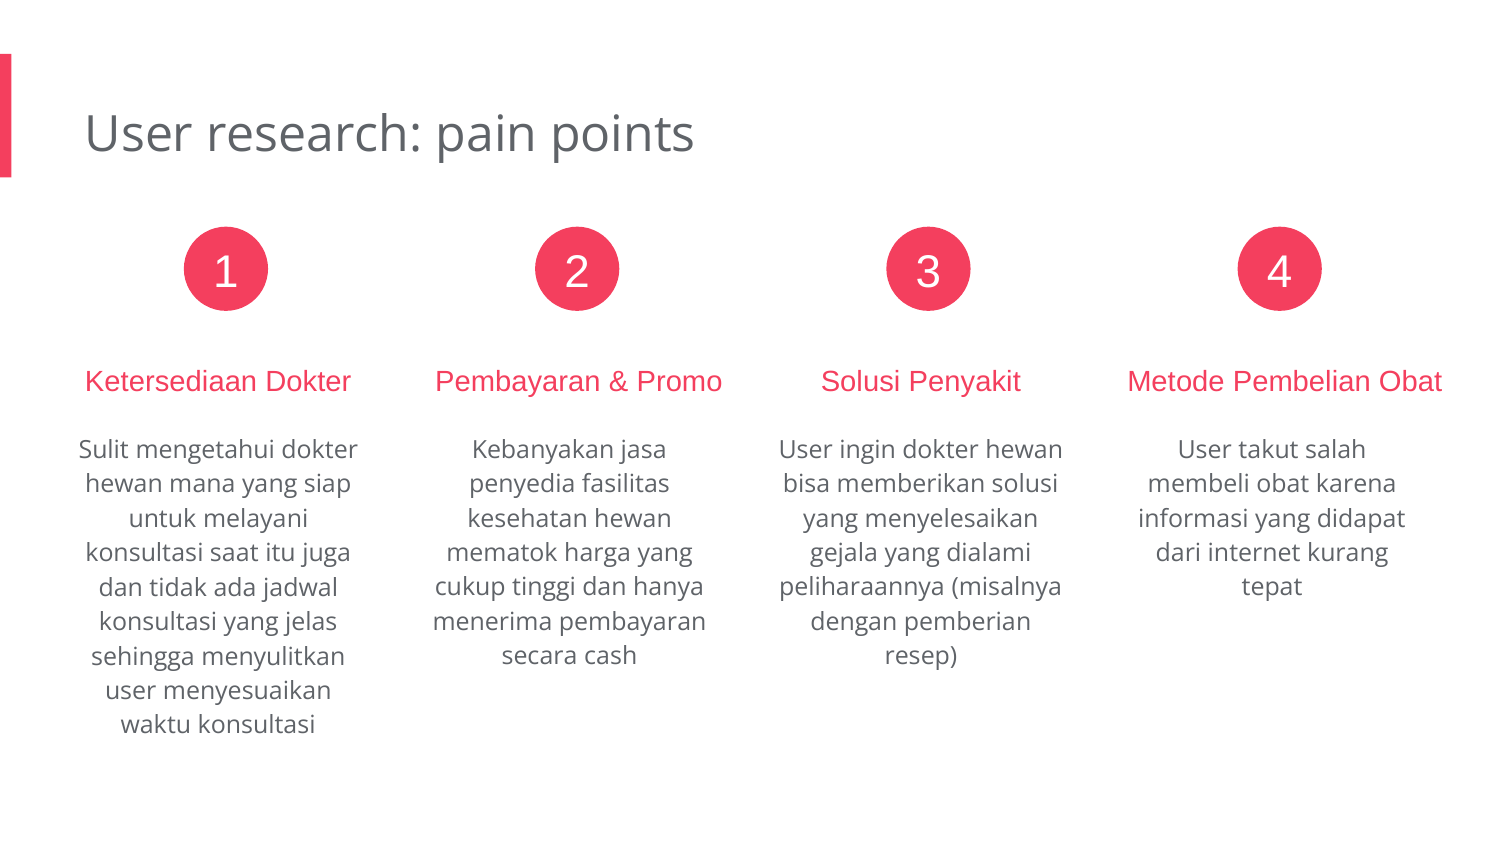

User research: pain points
1
2
3
4
Ketersediaan Dokter
Pembayaran & Promo
Solusi Penyakit
Metode Pembelian Obat
Kebanyakan jasa penyedia fasilitas kesehatan hewan mematok harga yang cukup tinggi dan hanya menerima pembayaran secara cash

User ingin dokter hewan bisa memberikan solusi yang menyelesaikan gejala yang dialami peliharaannya (misalnya dengan pemberian resep)

User takut salah membeli obat karena informasi yang didapat dari internet kurang tepat

Sulit mengetahui dokter hewan mana yang siap untuk melayani konsultasi saat itu juga dan tidak ada jadwal konsultasi yang jelas sehingga menyulitkan user menyesuaikan waktu konsultasi